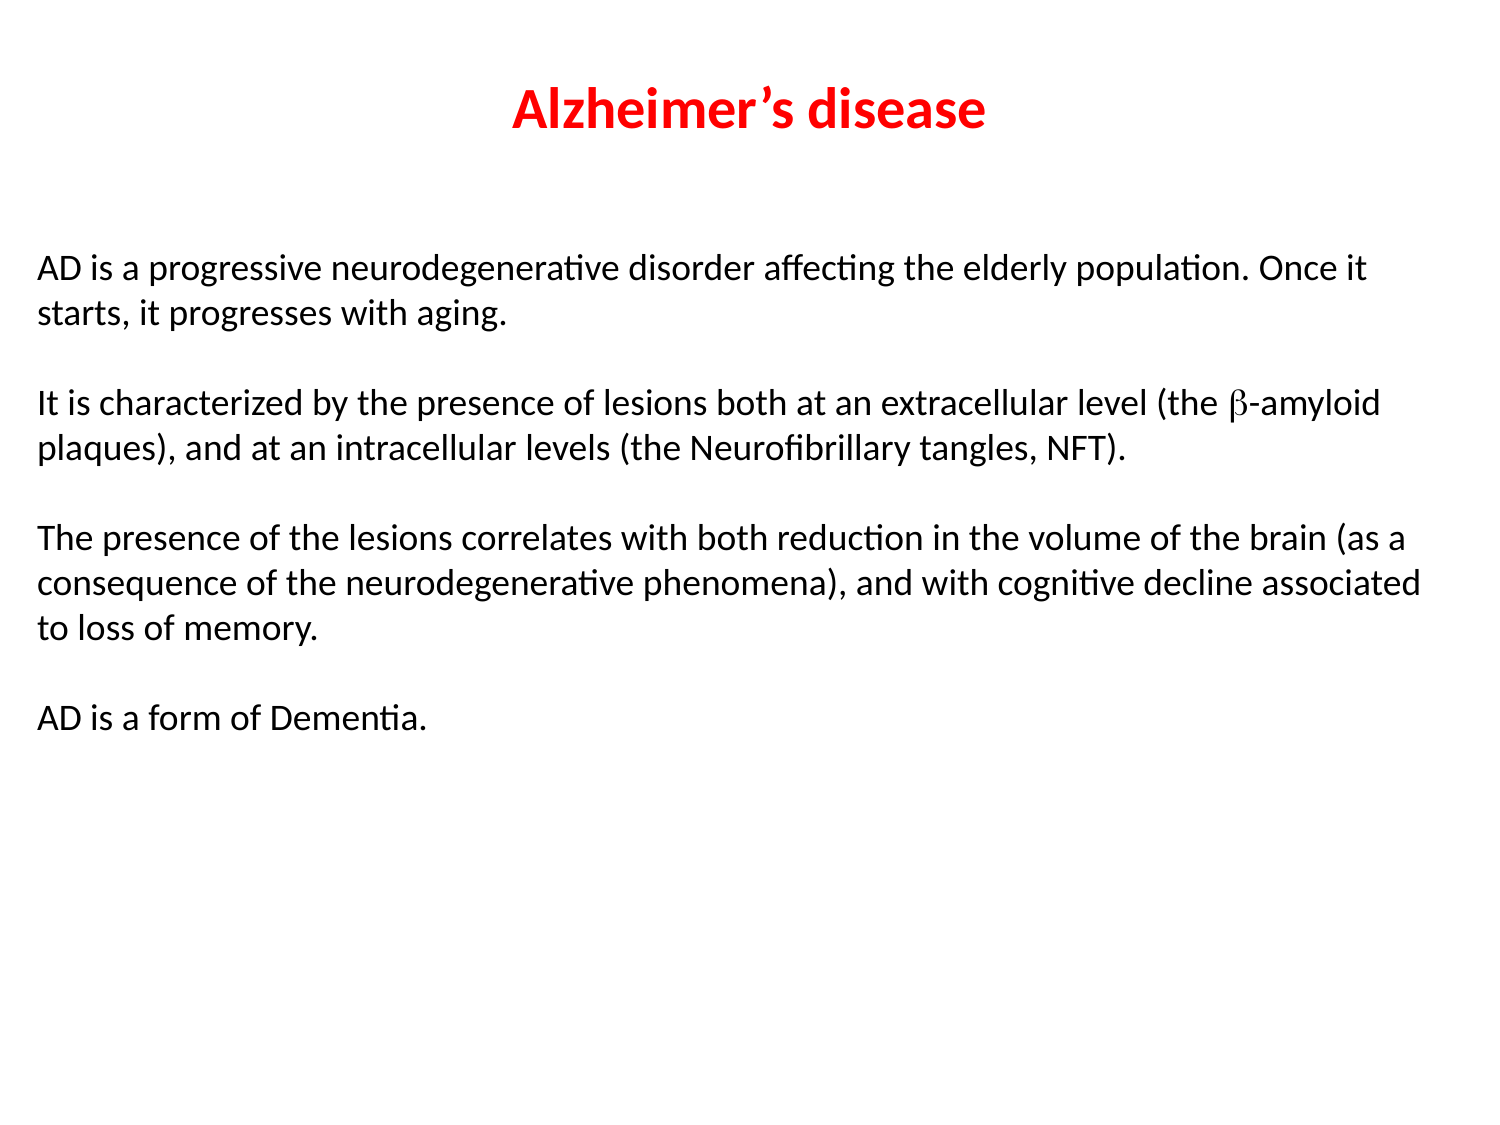

Alzheimer’s disease
AD is a progressive neurodegenerative disorder affecting the elderly population. Once it starts, it progresses with aging.

It is characterized by the presence of lesions both at an extracellular level (the β-amyloid plaques), and at an intracellular levels (the Neurofibrillary tangles, NFT).

The presence of the lesions correlates with both reduction in the volume of the brain (as a consequence of the neurodegenerative phenomena), and with cognitive decline associated to loss of memory.

AD is a form of Dementia.